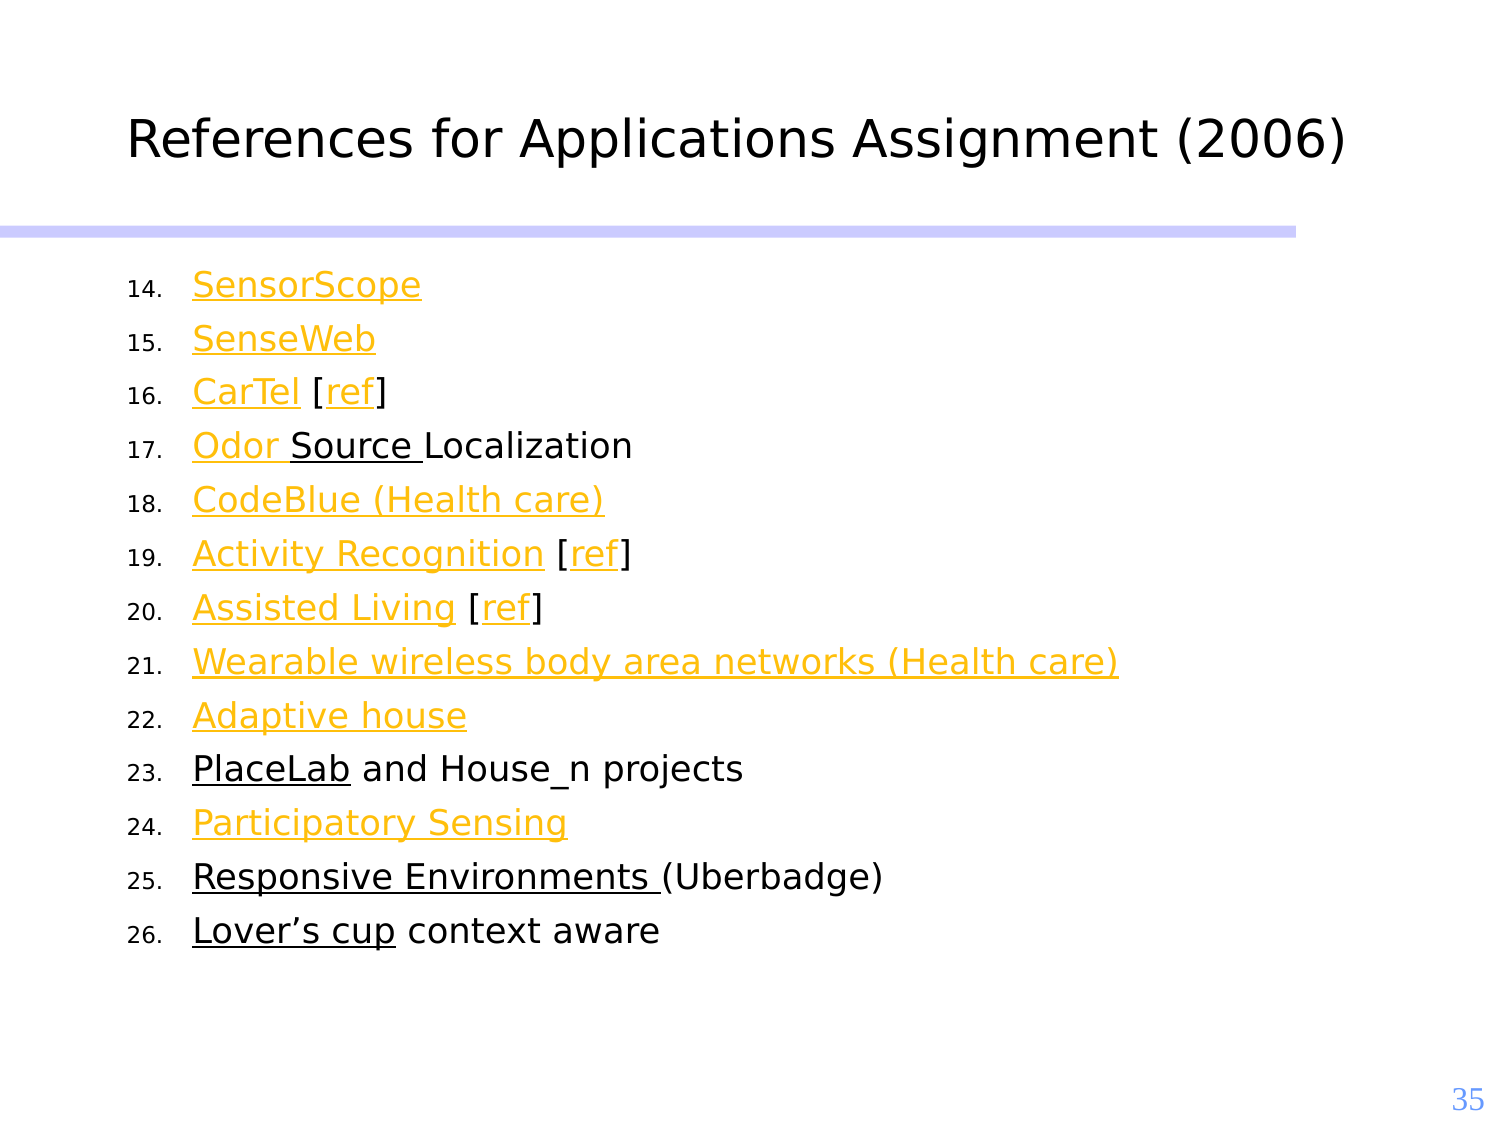

# References for Applications Assignment (2006)
SensorScope
SenseWeb
CarTel [ref]
Odor Source Localization
CodeBlue (Health care)
Activity Recognition [ref]
Assisted Living [ref]
Wearable wireless body area networks (Health care)
Adaptive house
PlaceLab and House_n projects
Participatory Sensing
Responsive Environments (Uberbadge)
Lover’s cup context aware